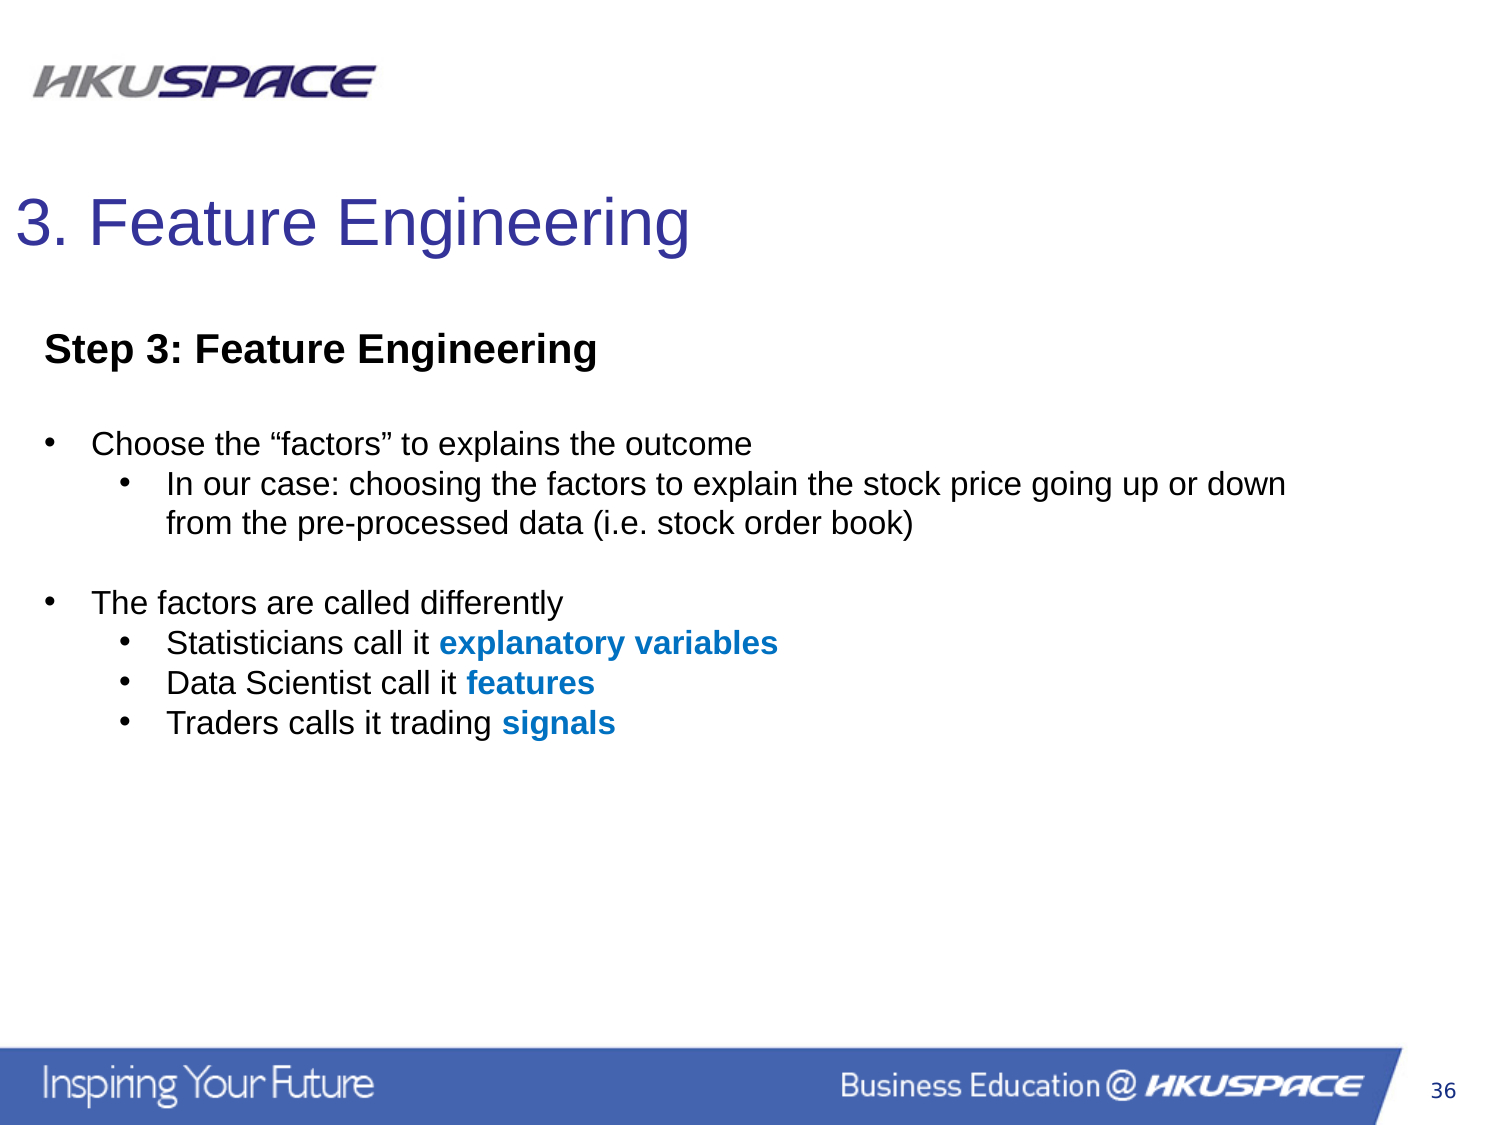

3. Feature Engineering
Step 3: Feature Engineering

Choose the “factors” to explains the outcome
In our case: choosing the factors to explain the stock price going up or down from the pre-processed data (i.e. stock order book)

The factors are called differently
Statisticians call it explanatory variables
Data Scientist call it features
Traders calls it trading signals
36